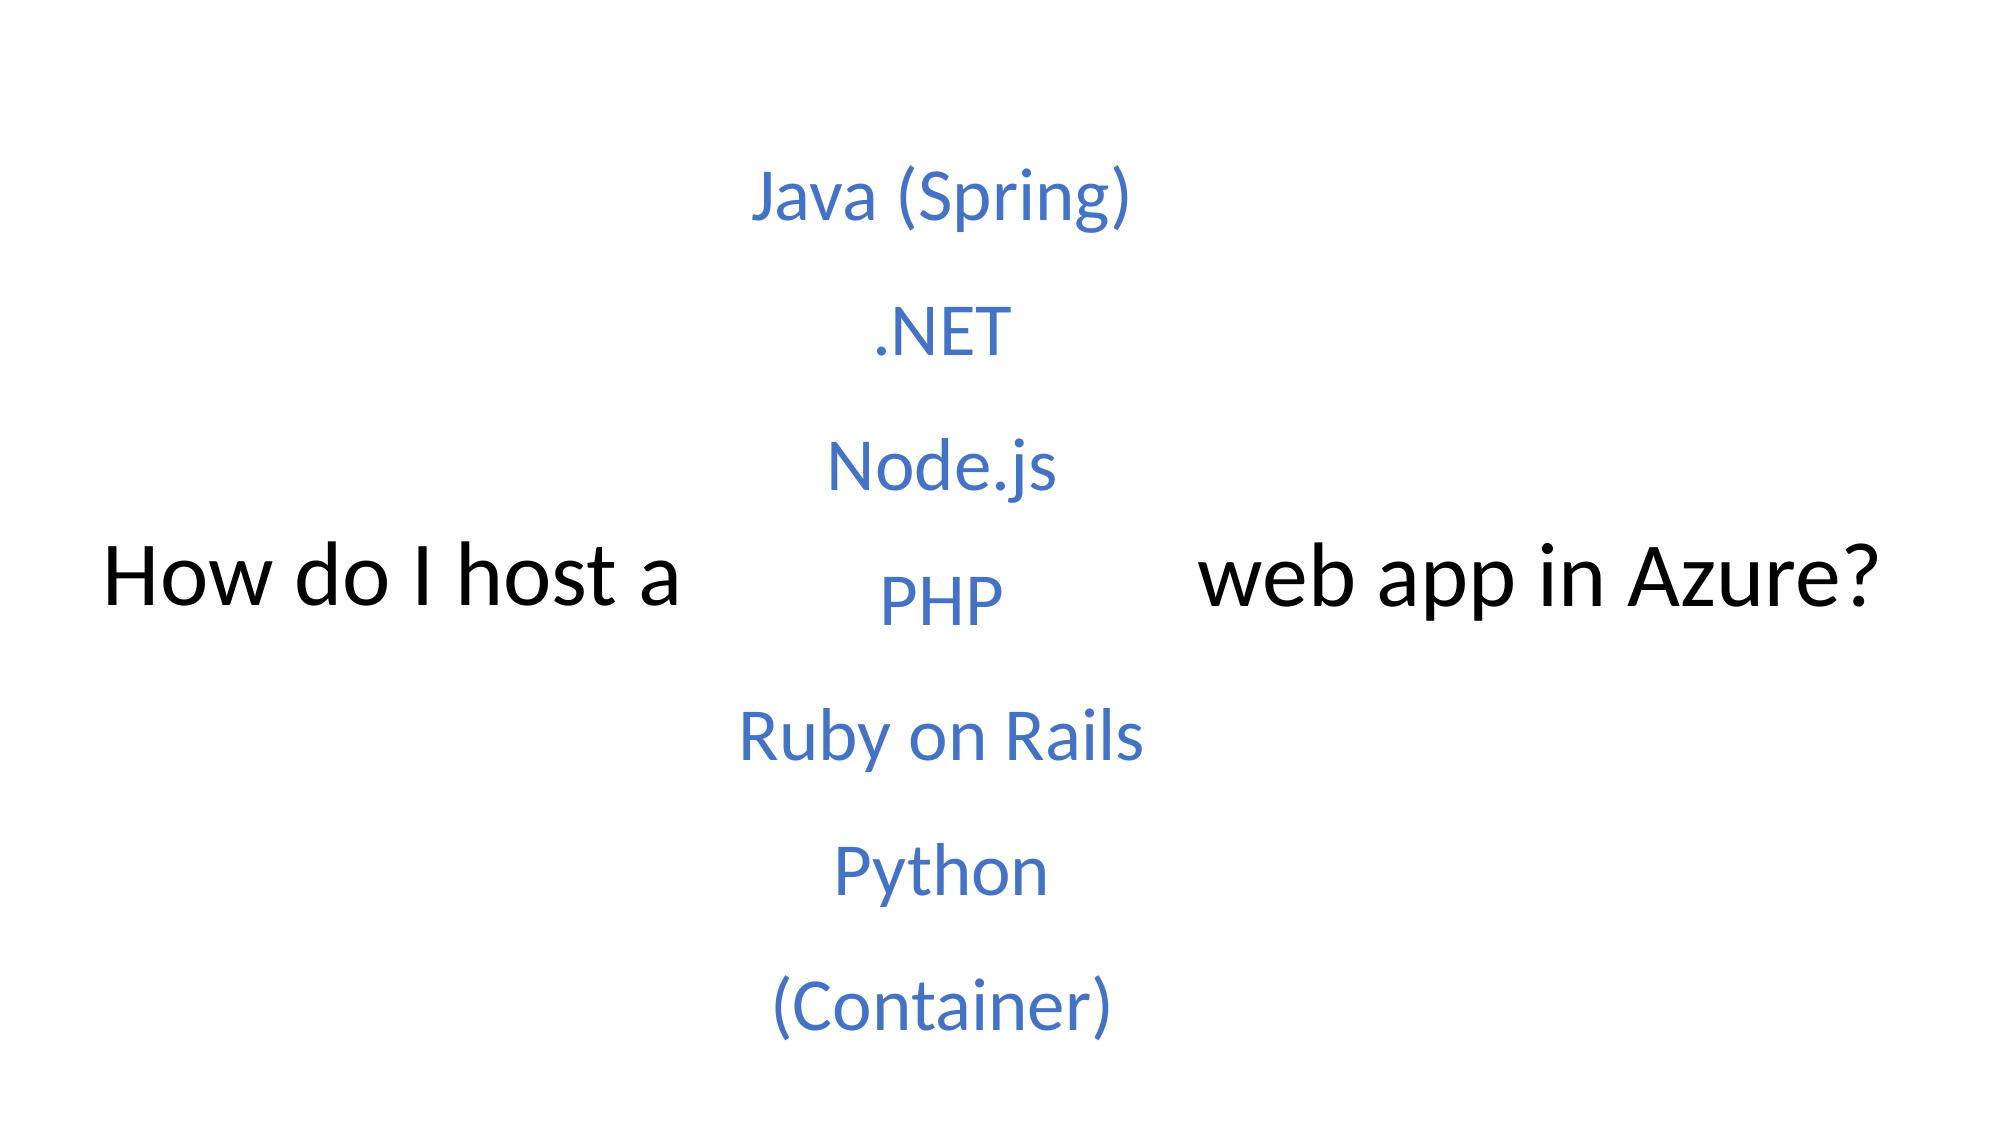

Java (Spring)
.NET
Node.js
PHP
Ruby on Rails
Python
(Container)
How do I host a
web app in Azure?